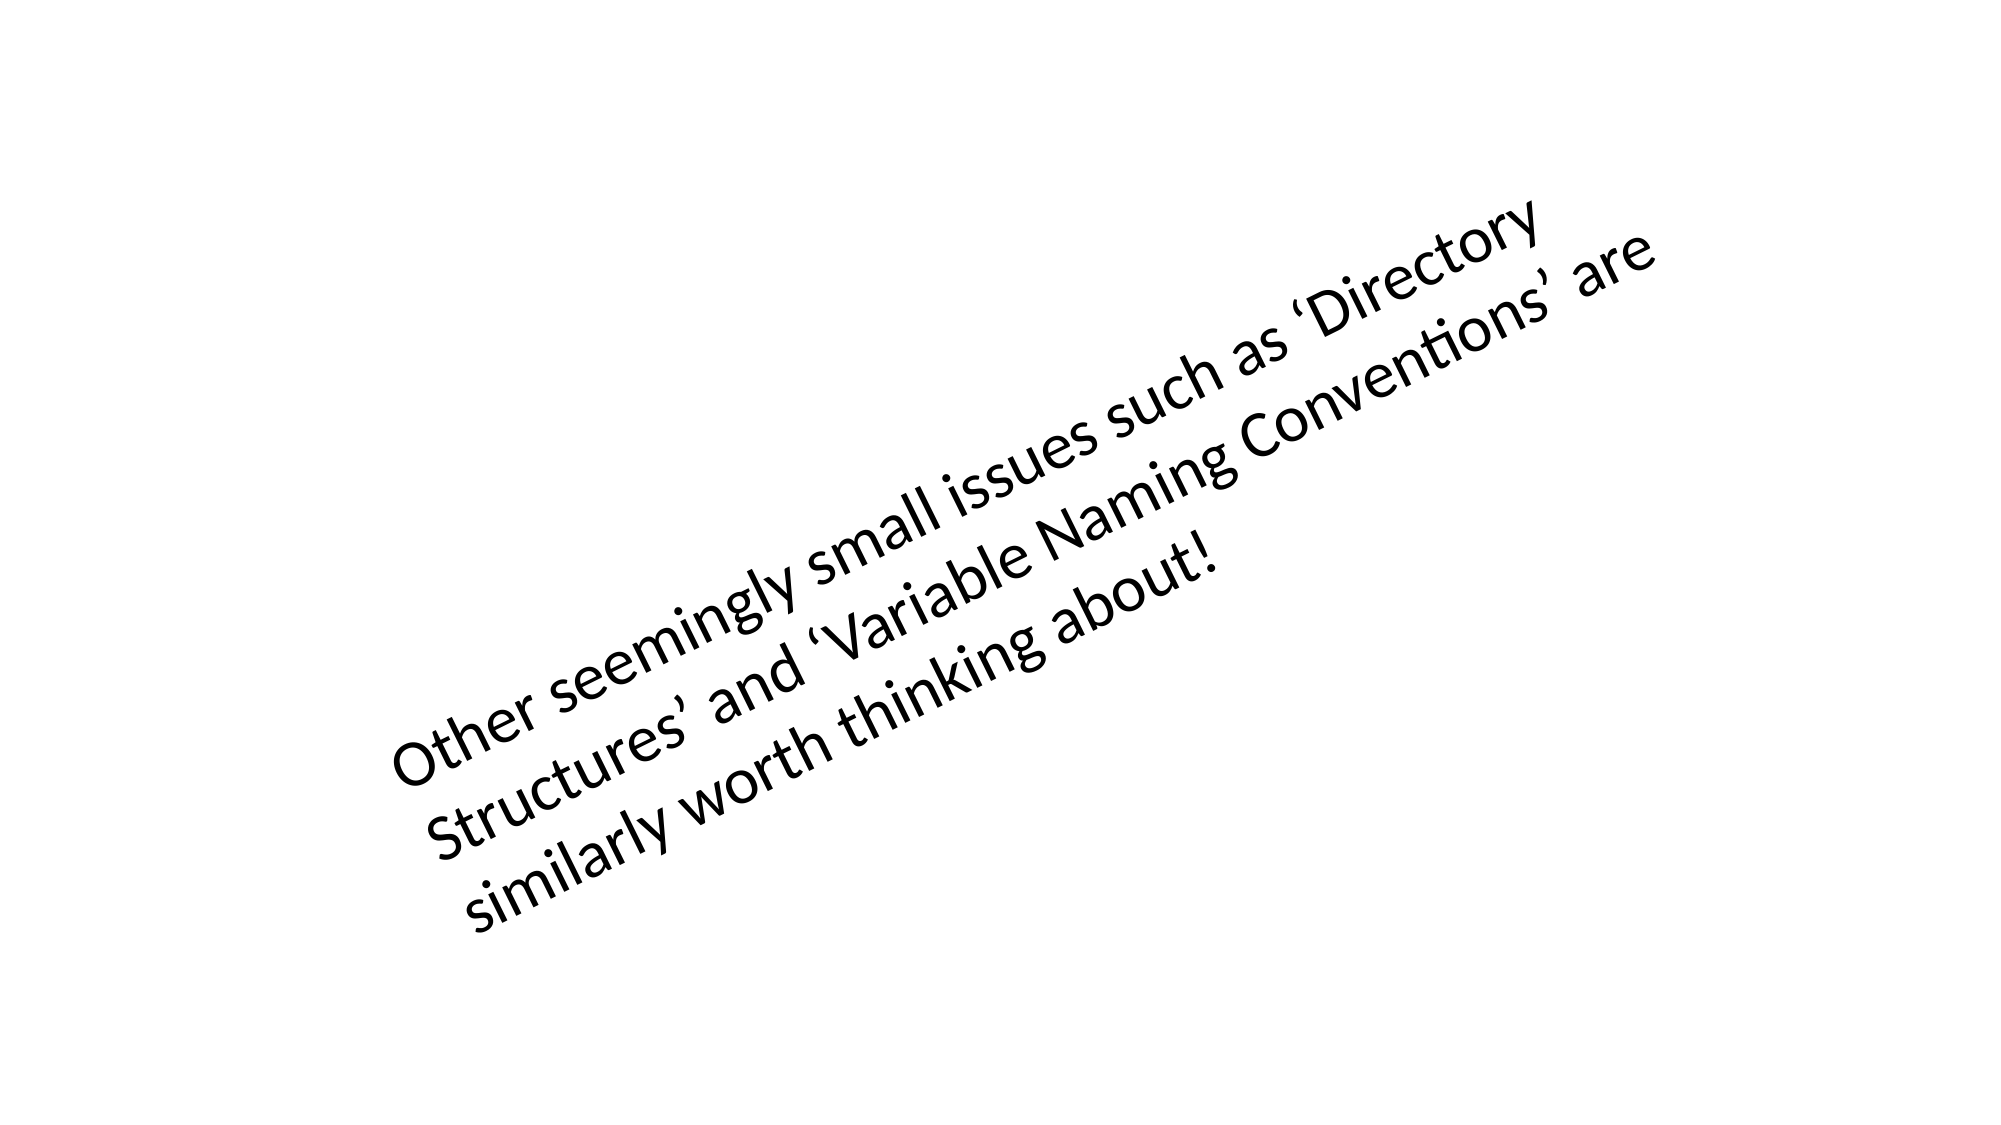

Other seemingly small issues such as ‘Directory Structures’ and ‘Variable Naming Conventions’ are similarly worth thinking about!